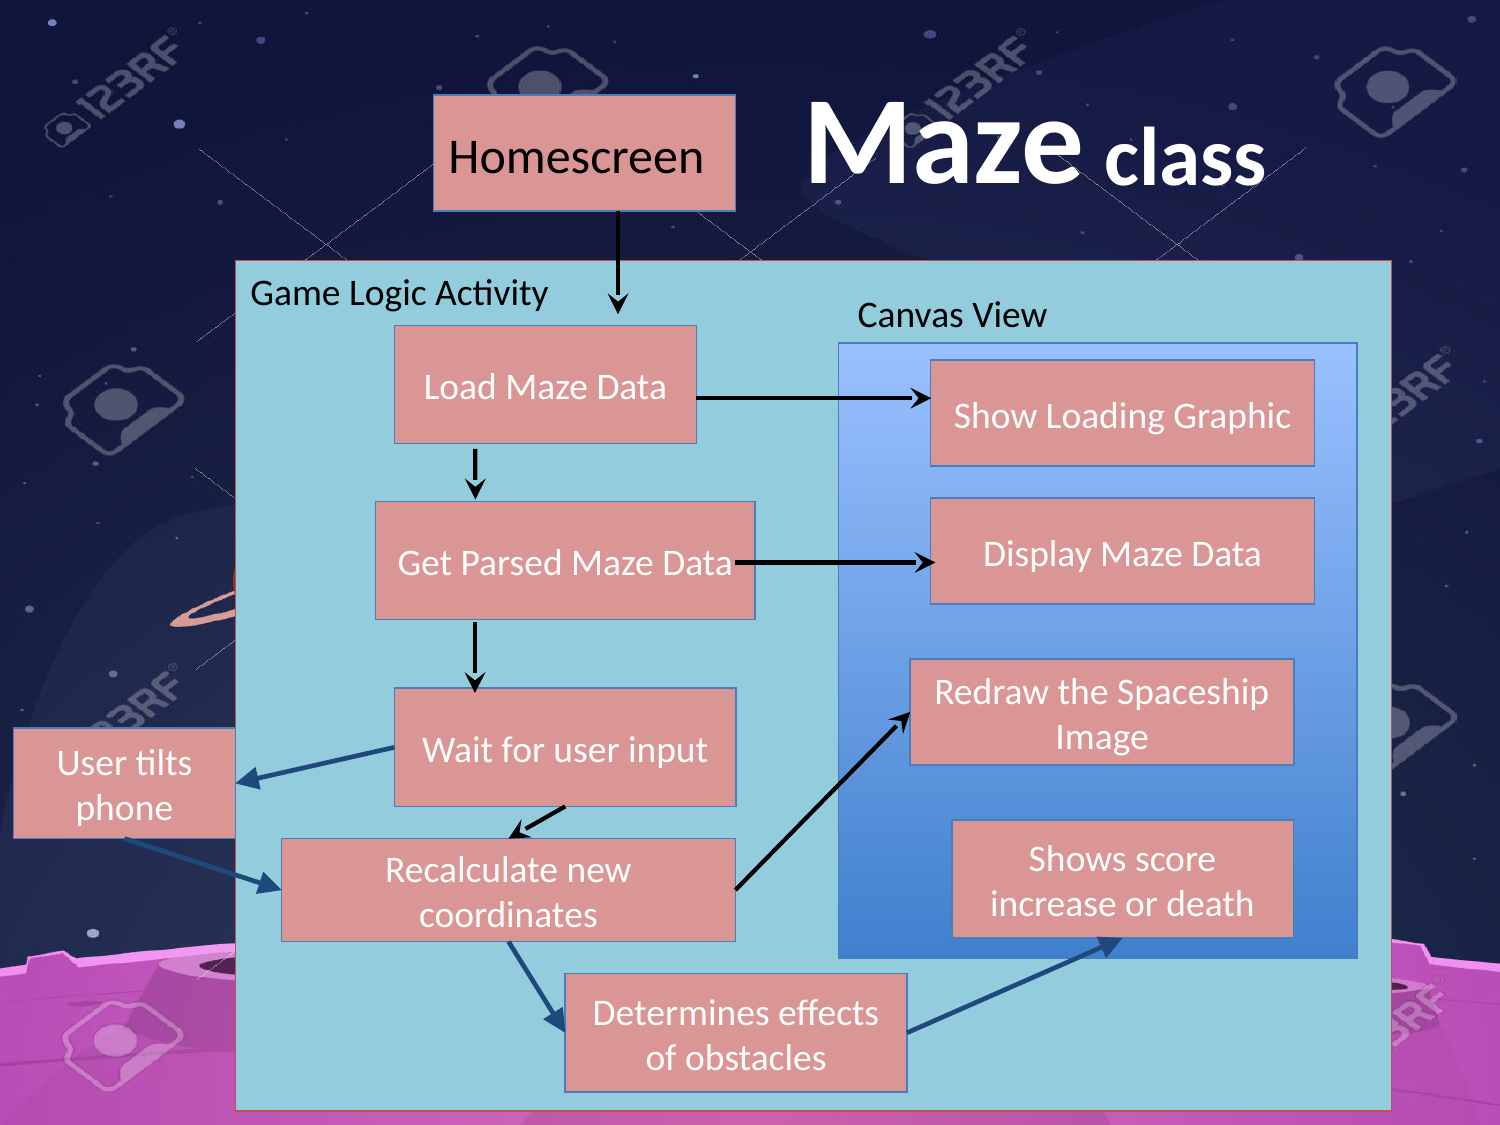

# Maze
Homescreen
class

Game Logic Activity
Canvas View
Load Maze Data

Show Loading Graphic
Display Maze Data
Get Parsed Maze Data
Redraw the Spaceship Image
Wait for user input
User tilts phone
Shows score increase or death
Recalculate new coordinates
Determines effects of obstacles